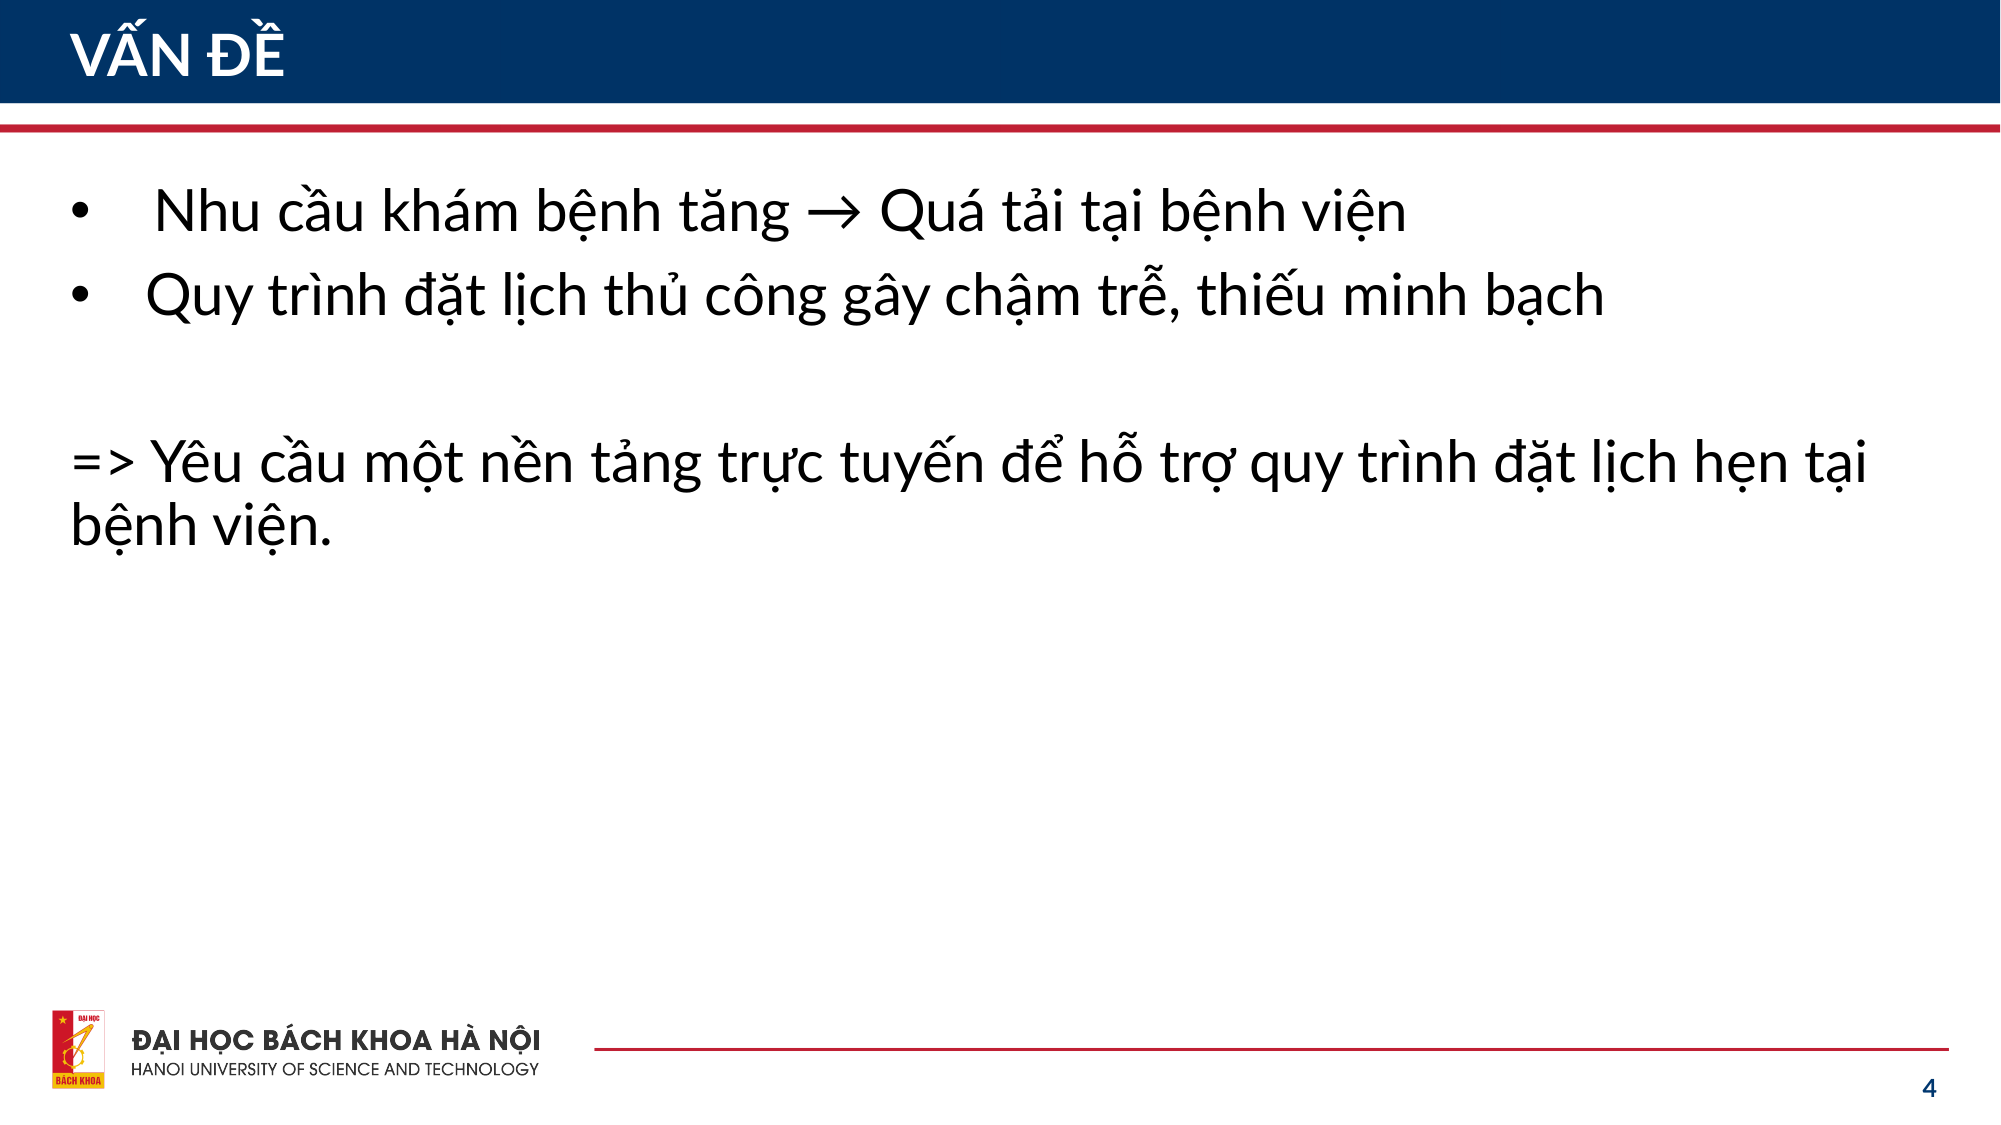

# VẤN ĐỀ
   Nhu cầu khám bệnh tăng → Quá tải tại bệnh viện
Quy trình đặt lịch thủ công gây chậm trễ, thiếu minh bạch

=> Yêu cầu một nền tảng trực tuyến để hỗ trợ quy trình đặt lịch hẹn tại bệnh viện.
4